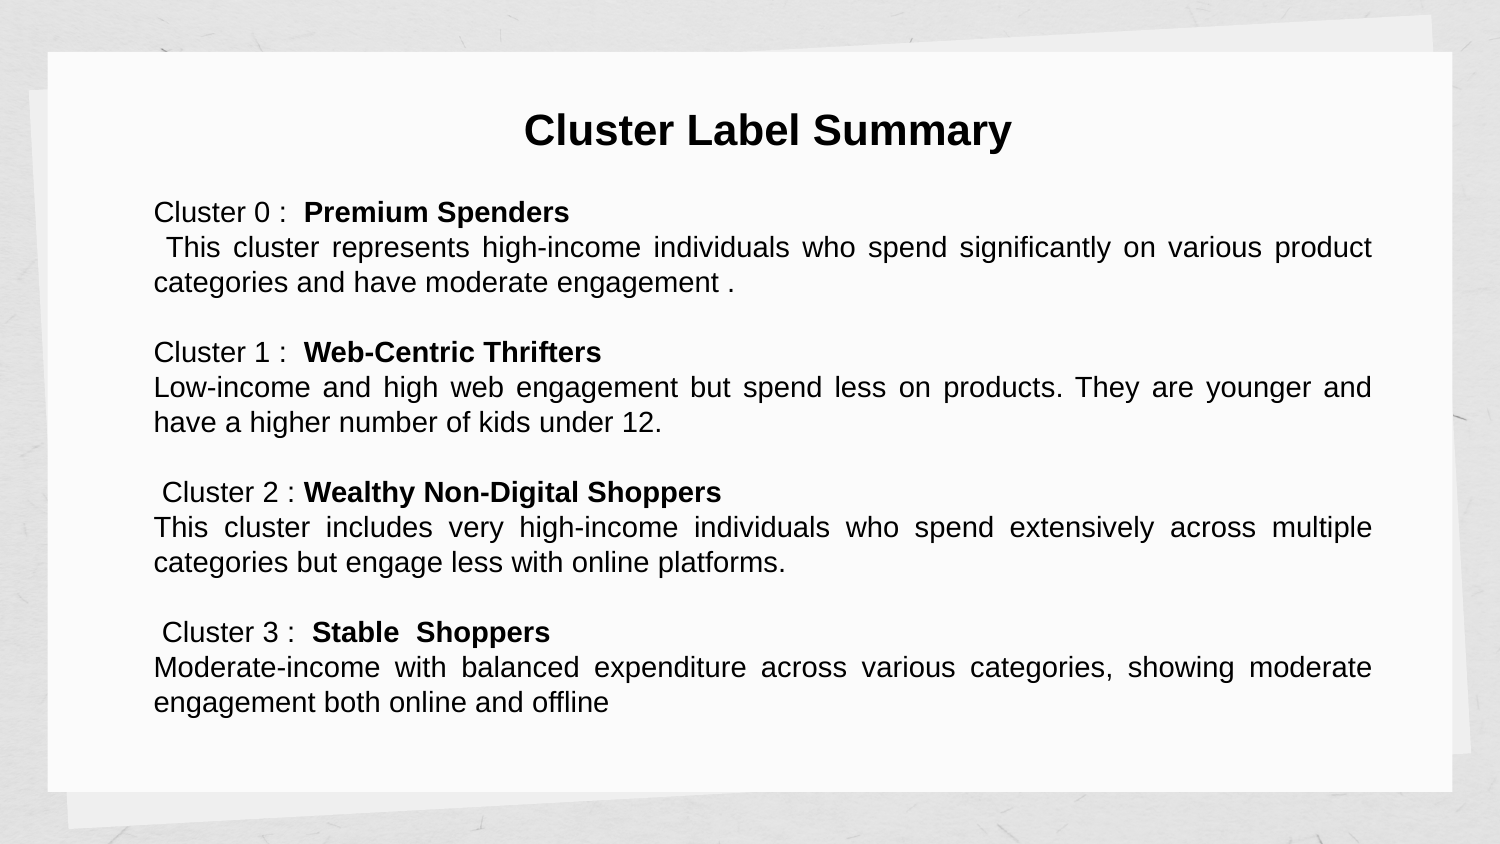

Cluster Label Summary
Cluster 0 :  Premium Spenders
 This cluster represents high-income individuals who spend significantly on various product categories and have moderate engagement .

Cluster 1 :  Web-Centric Thrifters
Low-income and high web engagement but spend less on products. They are younger and have a higher number of kids under 12.

 Cluster 2 : Wealthy Non-Digital Shoppers
This cluster includes very high-income individuals who spend extensively across multiple categories but engage less with online platforms.

 Cluster 3 :  Stable  Shoppers
Moderate-income with balanced expenditure across various categories, showing moderate engagement both online and offline